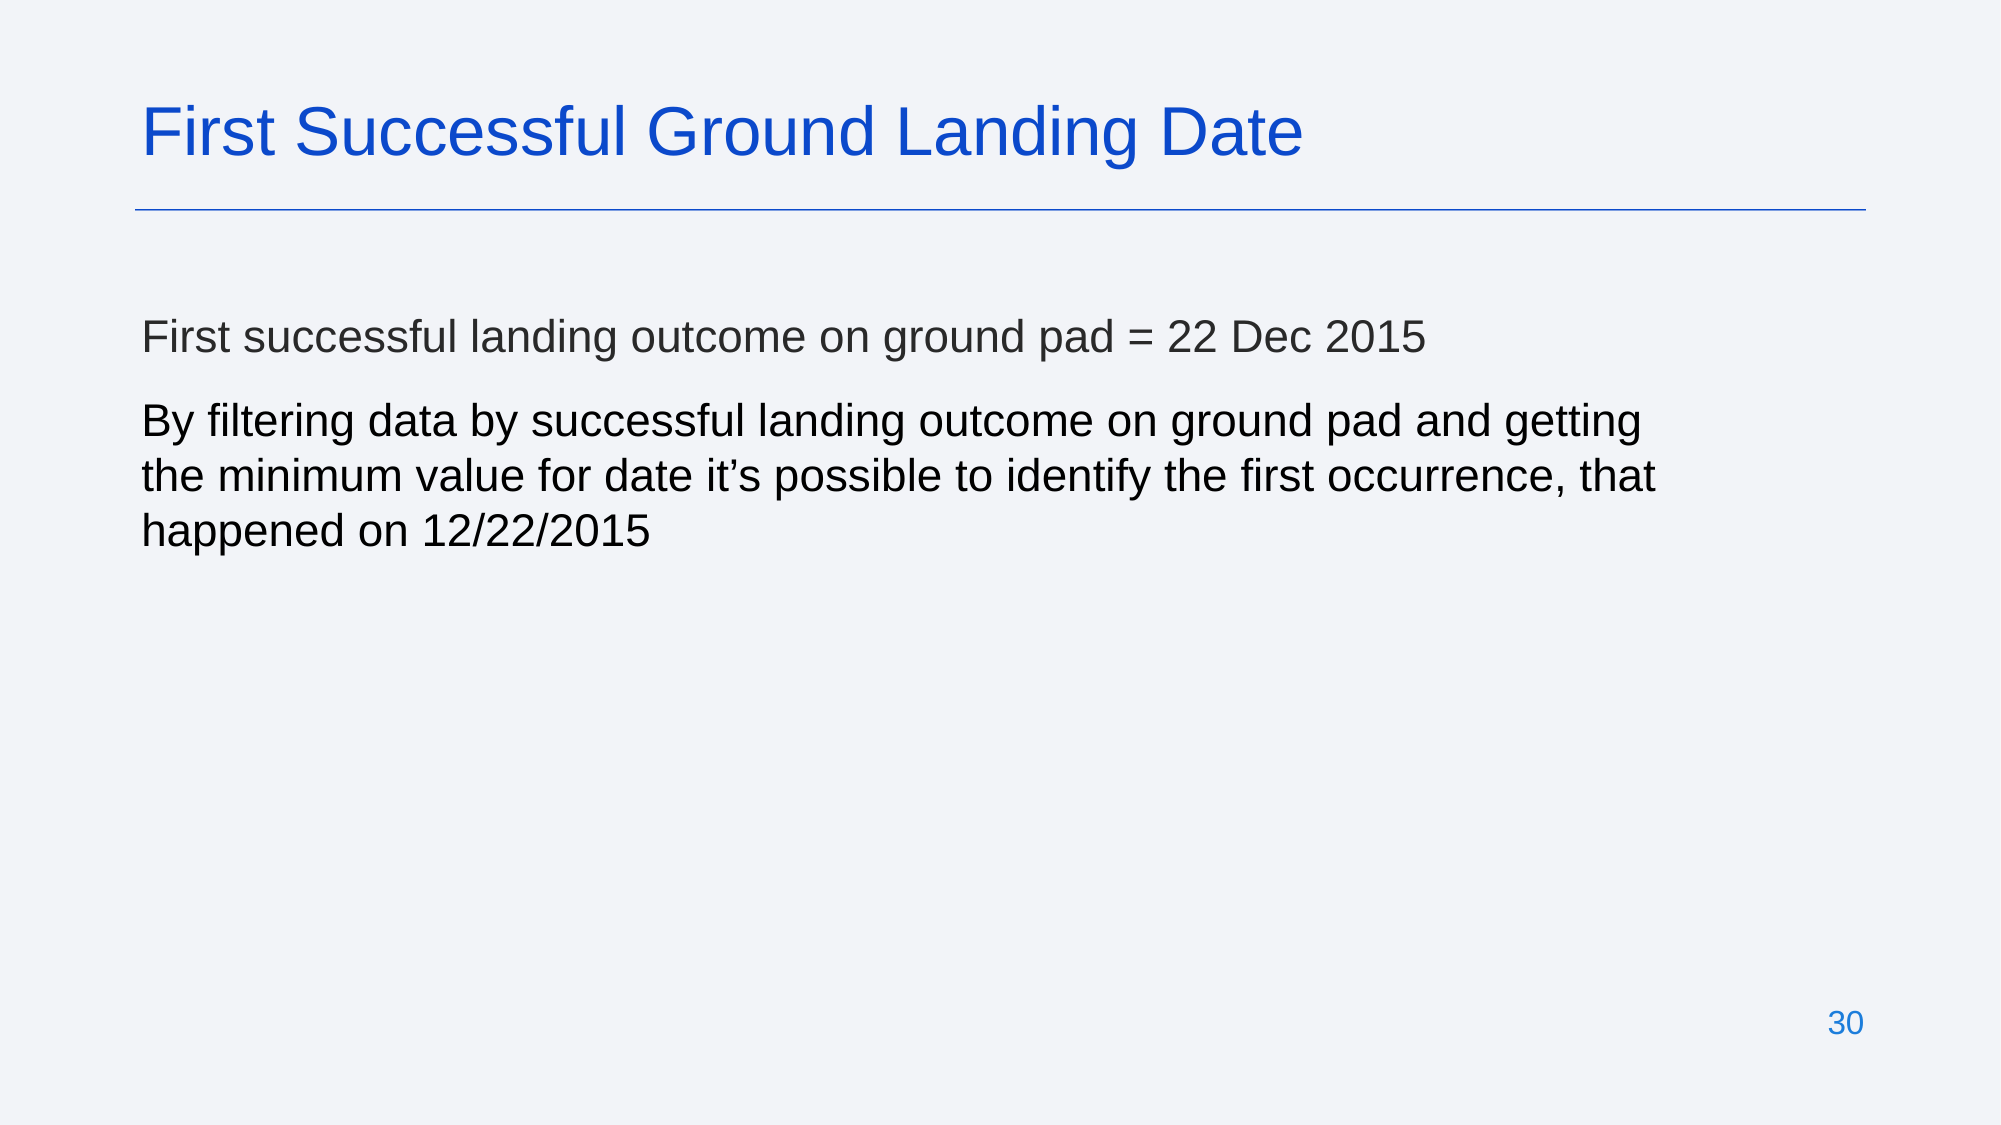

First Successful Ground Landing Date
First successful landing outcome on ground pad = 22 Dec 2015
By filtering data by successful landing outcome on ground pad and getting the minimum value for date it’s possible to identify the first occurrence, that happened on 12/22/2015
30